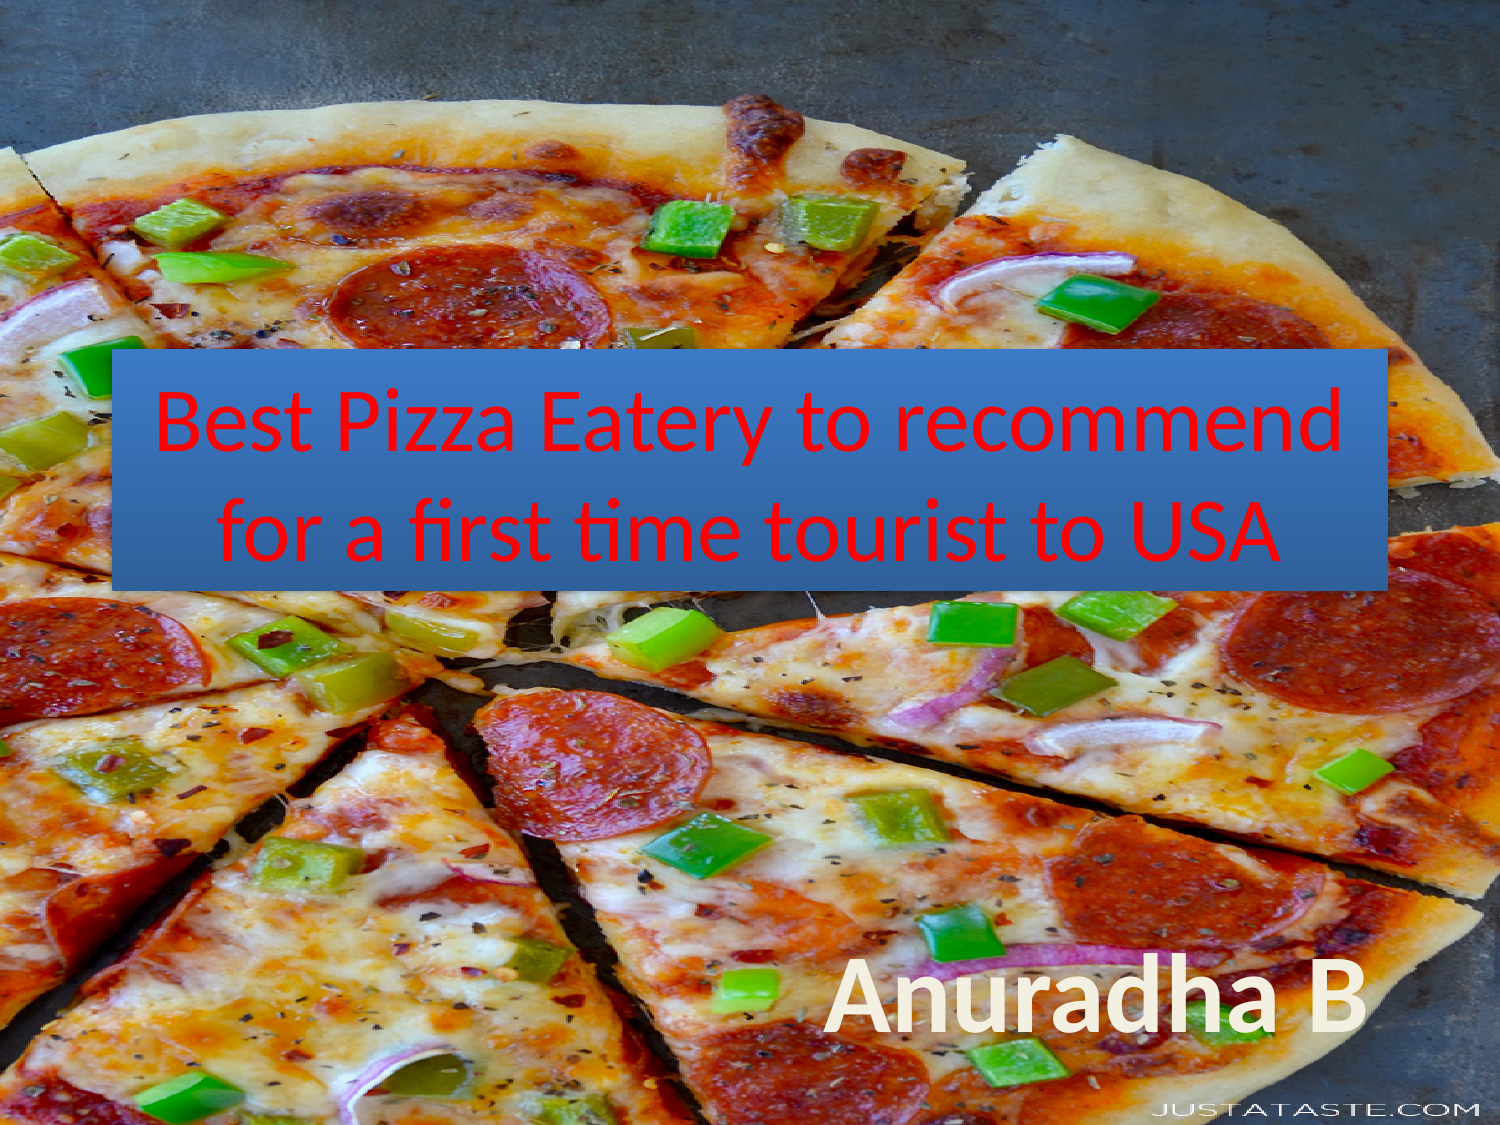

# Best Pizza Eatery to recommend for a first time tourist to USA
Anuradha B